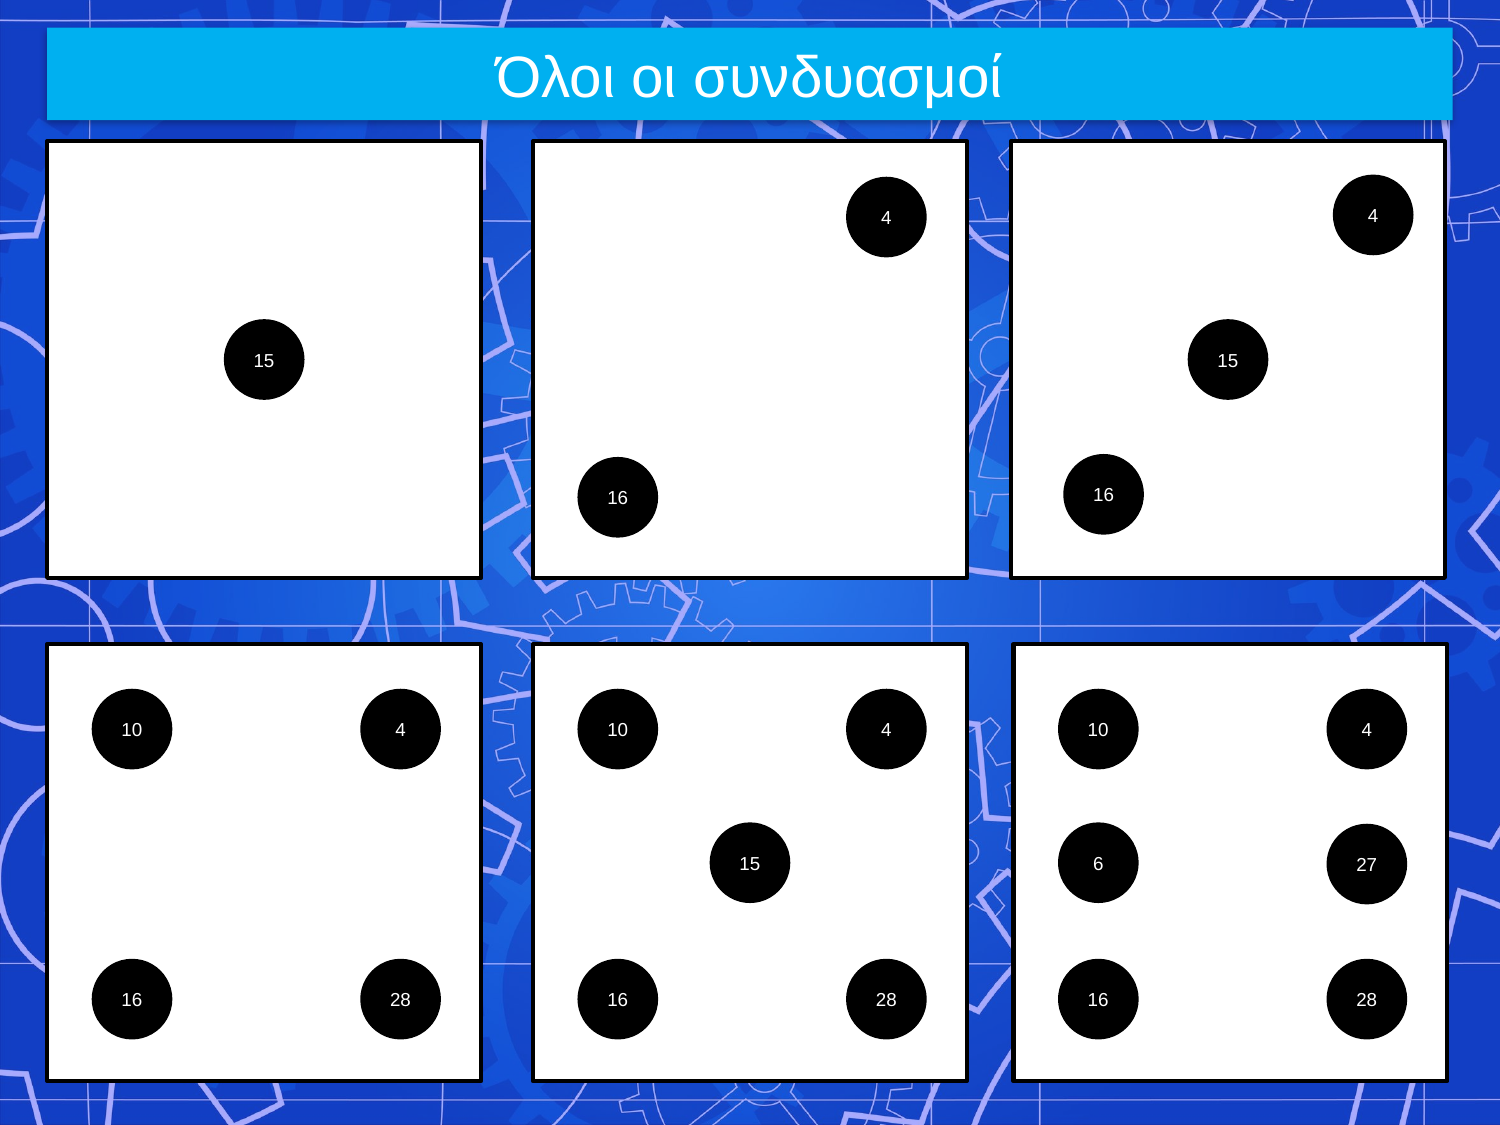

Όλοι οι συνδυασμοί

4
4
15
15
16
16

10
4
10
4
10
4
6
15
27
16
28
16
28
16
28